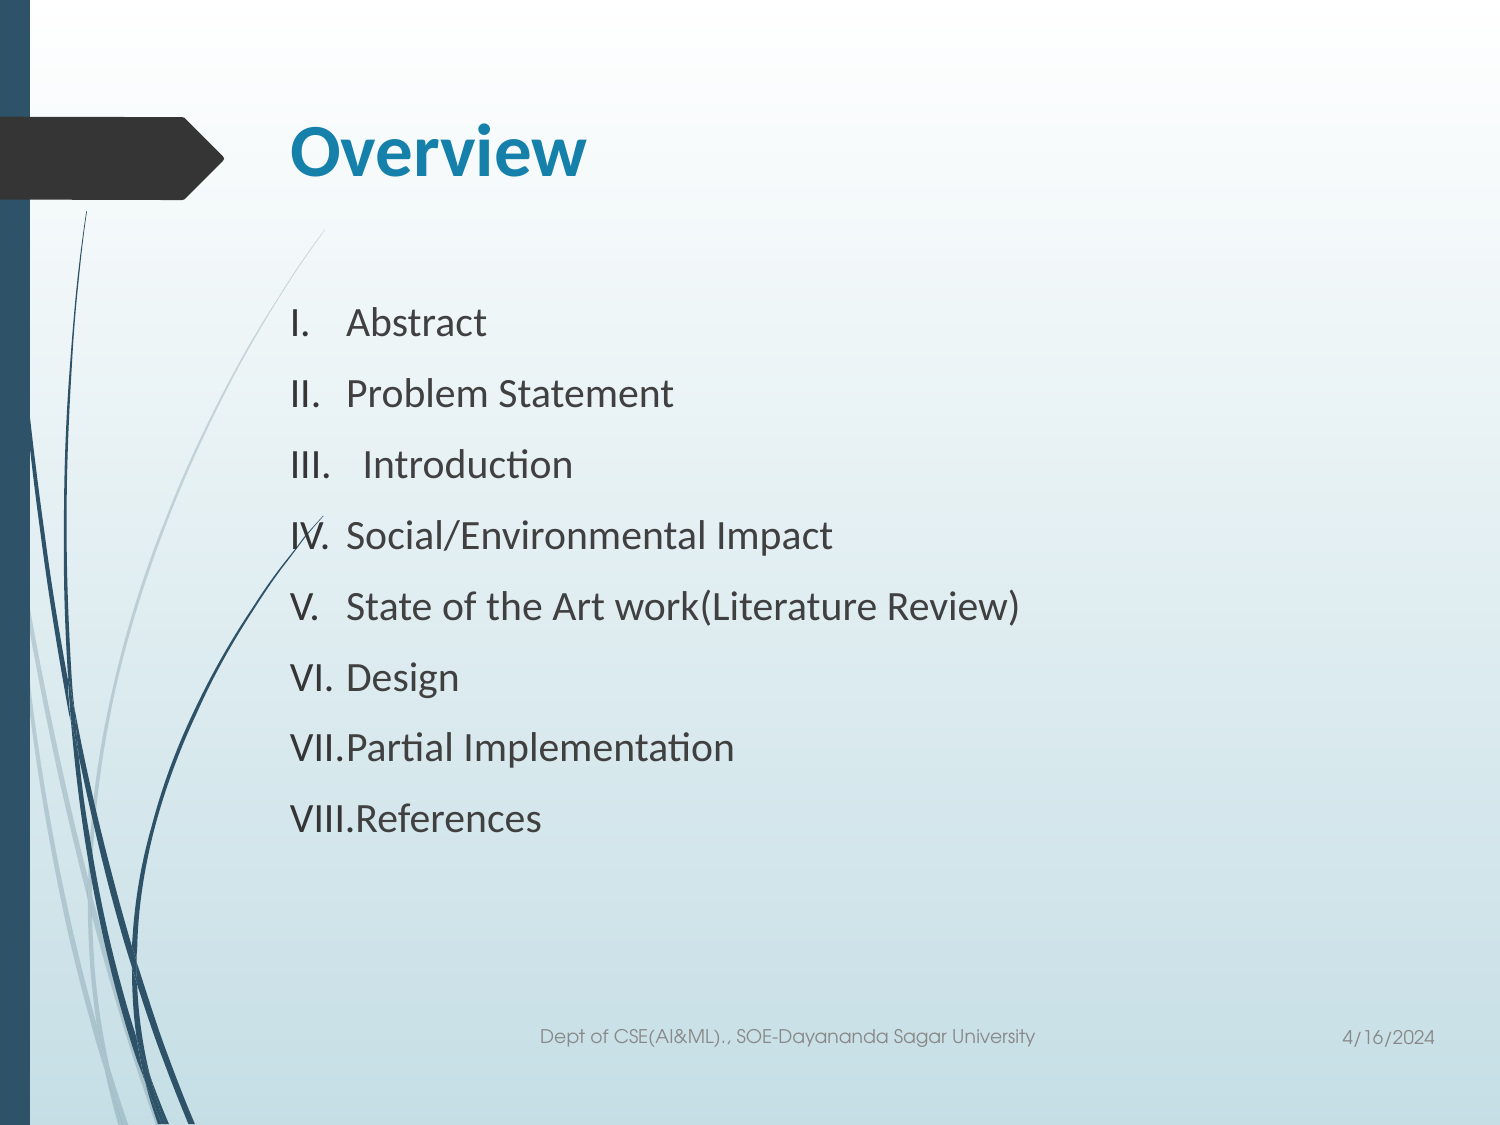

# Overview
Abstract
Problem Statement
Introduction
Social/Environmental Impact
State of the Art work(Literature Review)
Design
Partial Implementation
References

Dept of CSE(AI&ML)., SOE-Dayananda Sagar University
4/16/2024